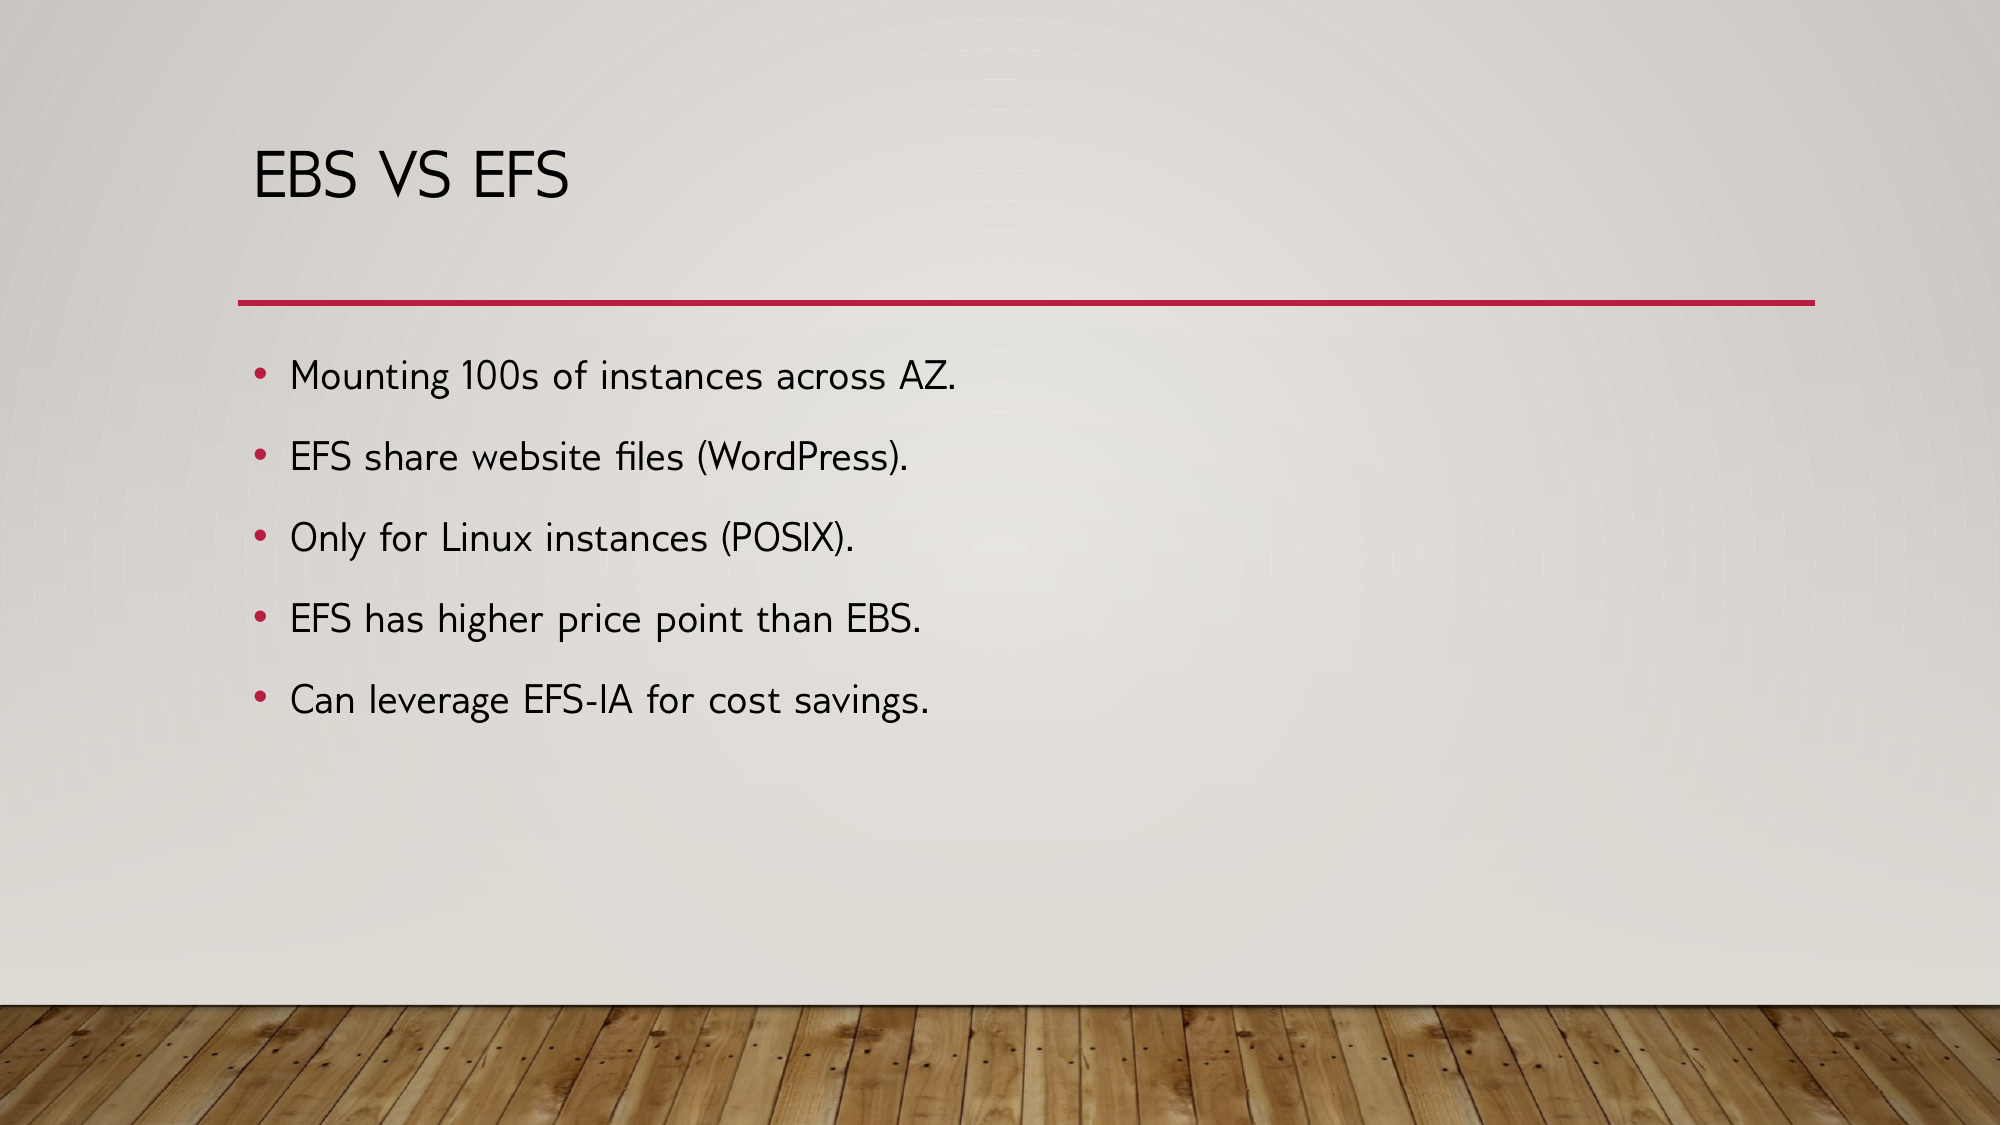

# EBS VS efs
Mounting 100s of instances across AZ.
EFS share website files (WordPress).
Only for Linux instances (POSIX).
EFS has higher price point than EBS.
Can leverage EFS-IA for cost savings.